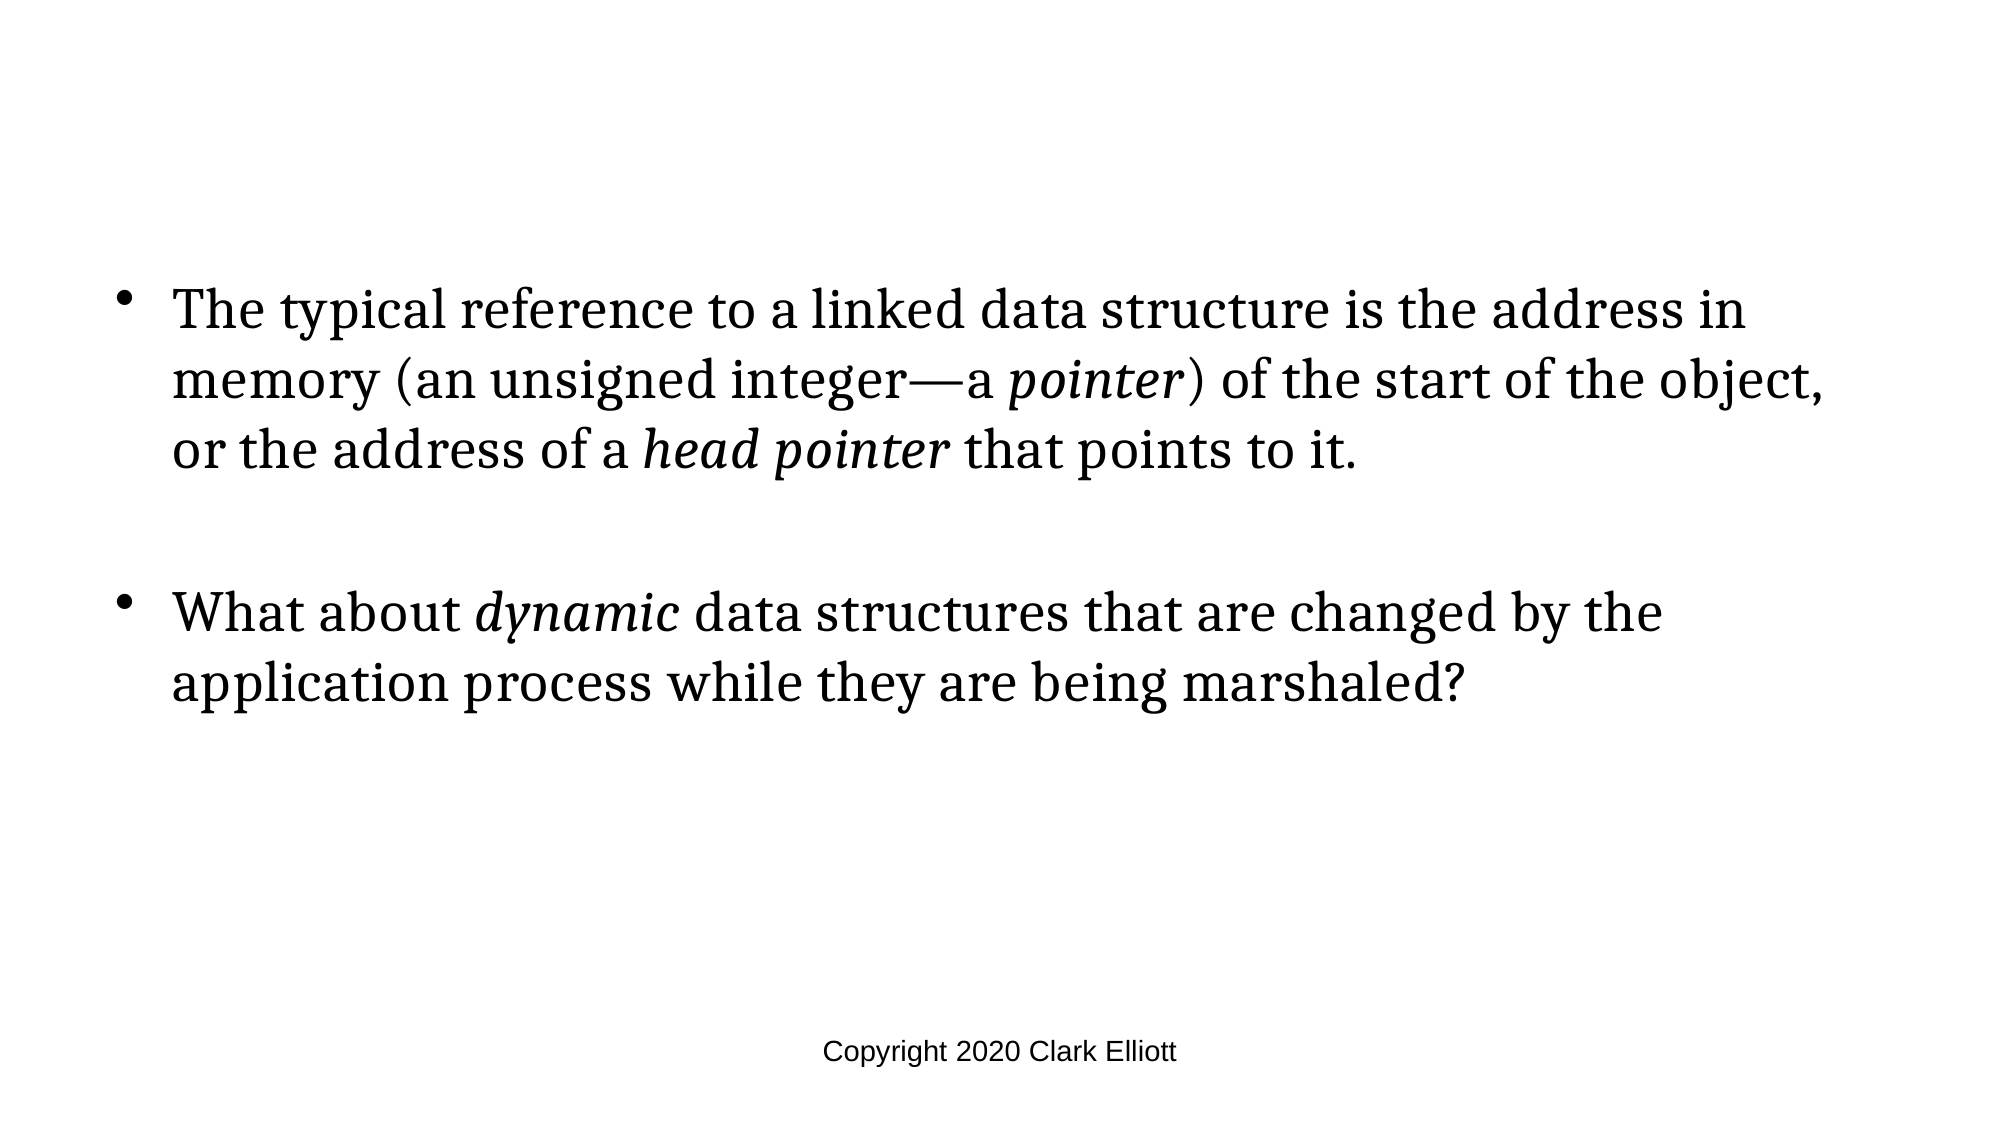

The typical reference to a linked data structure is the address in memory (an unsigned integer—a pointer) of the start of the object, or the address of a head pointer that points to it.

What about dynamic data structures that are changed by the application process while they are being marshaled?
Copyright 2020 Clark Elliott